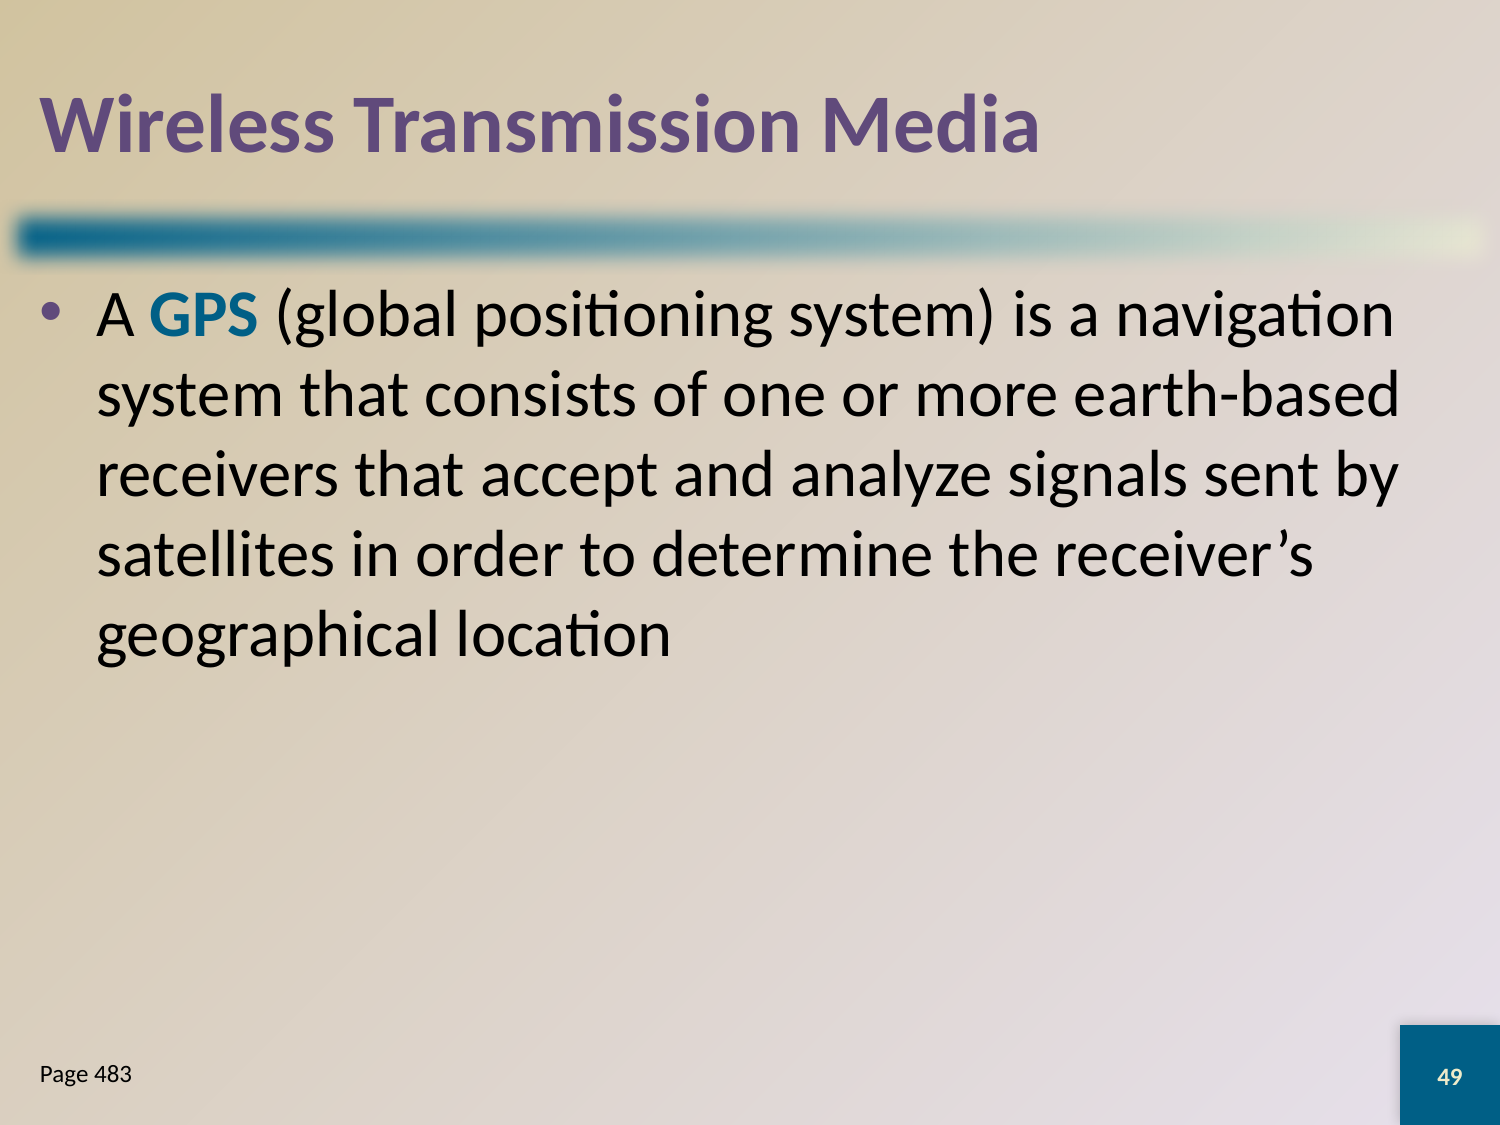

# Wireless Transmission Media
A GPS (global positioning system) is a navigation system that consists of one or more earth-based receivers that accept and analyze signals sent by satellites in order to determine the receiver’s geographical location
49
Page 483